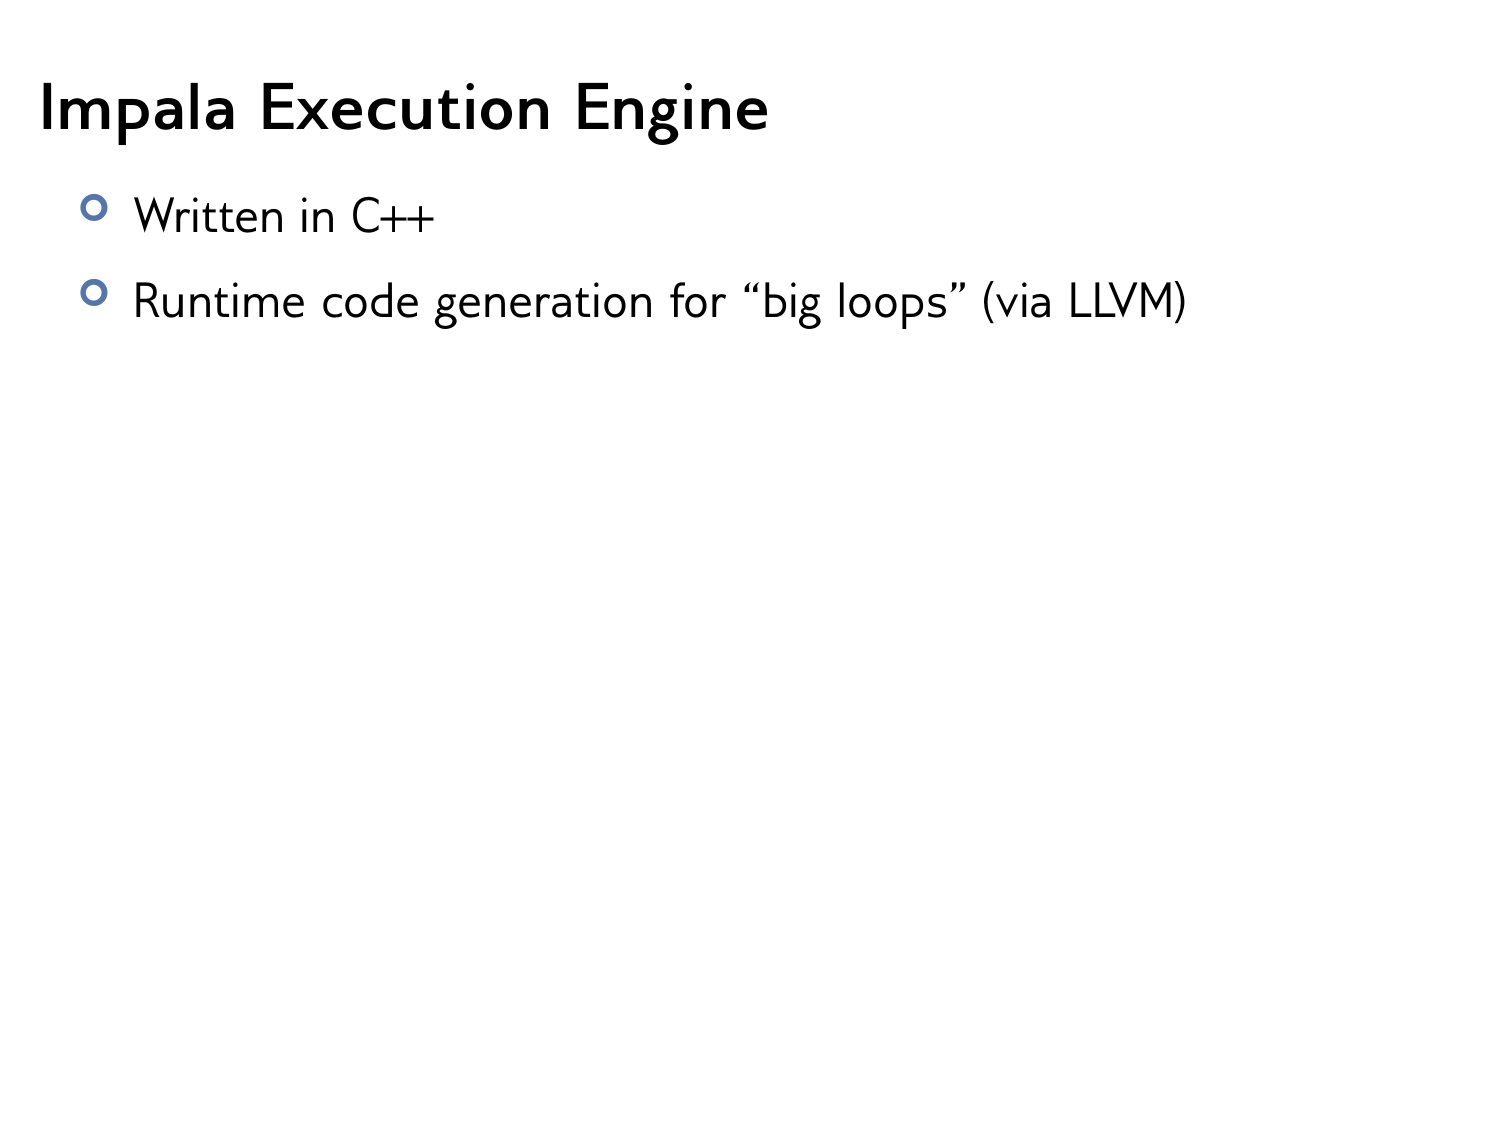

# Impala Execution Engine
Written in C++
Runtime code generation for “big loops” (via LLVM)